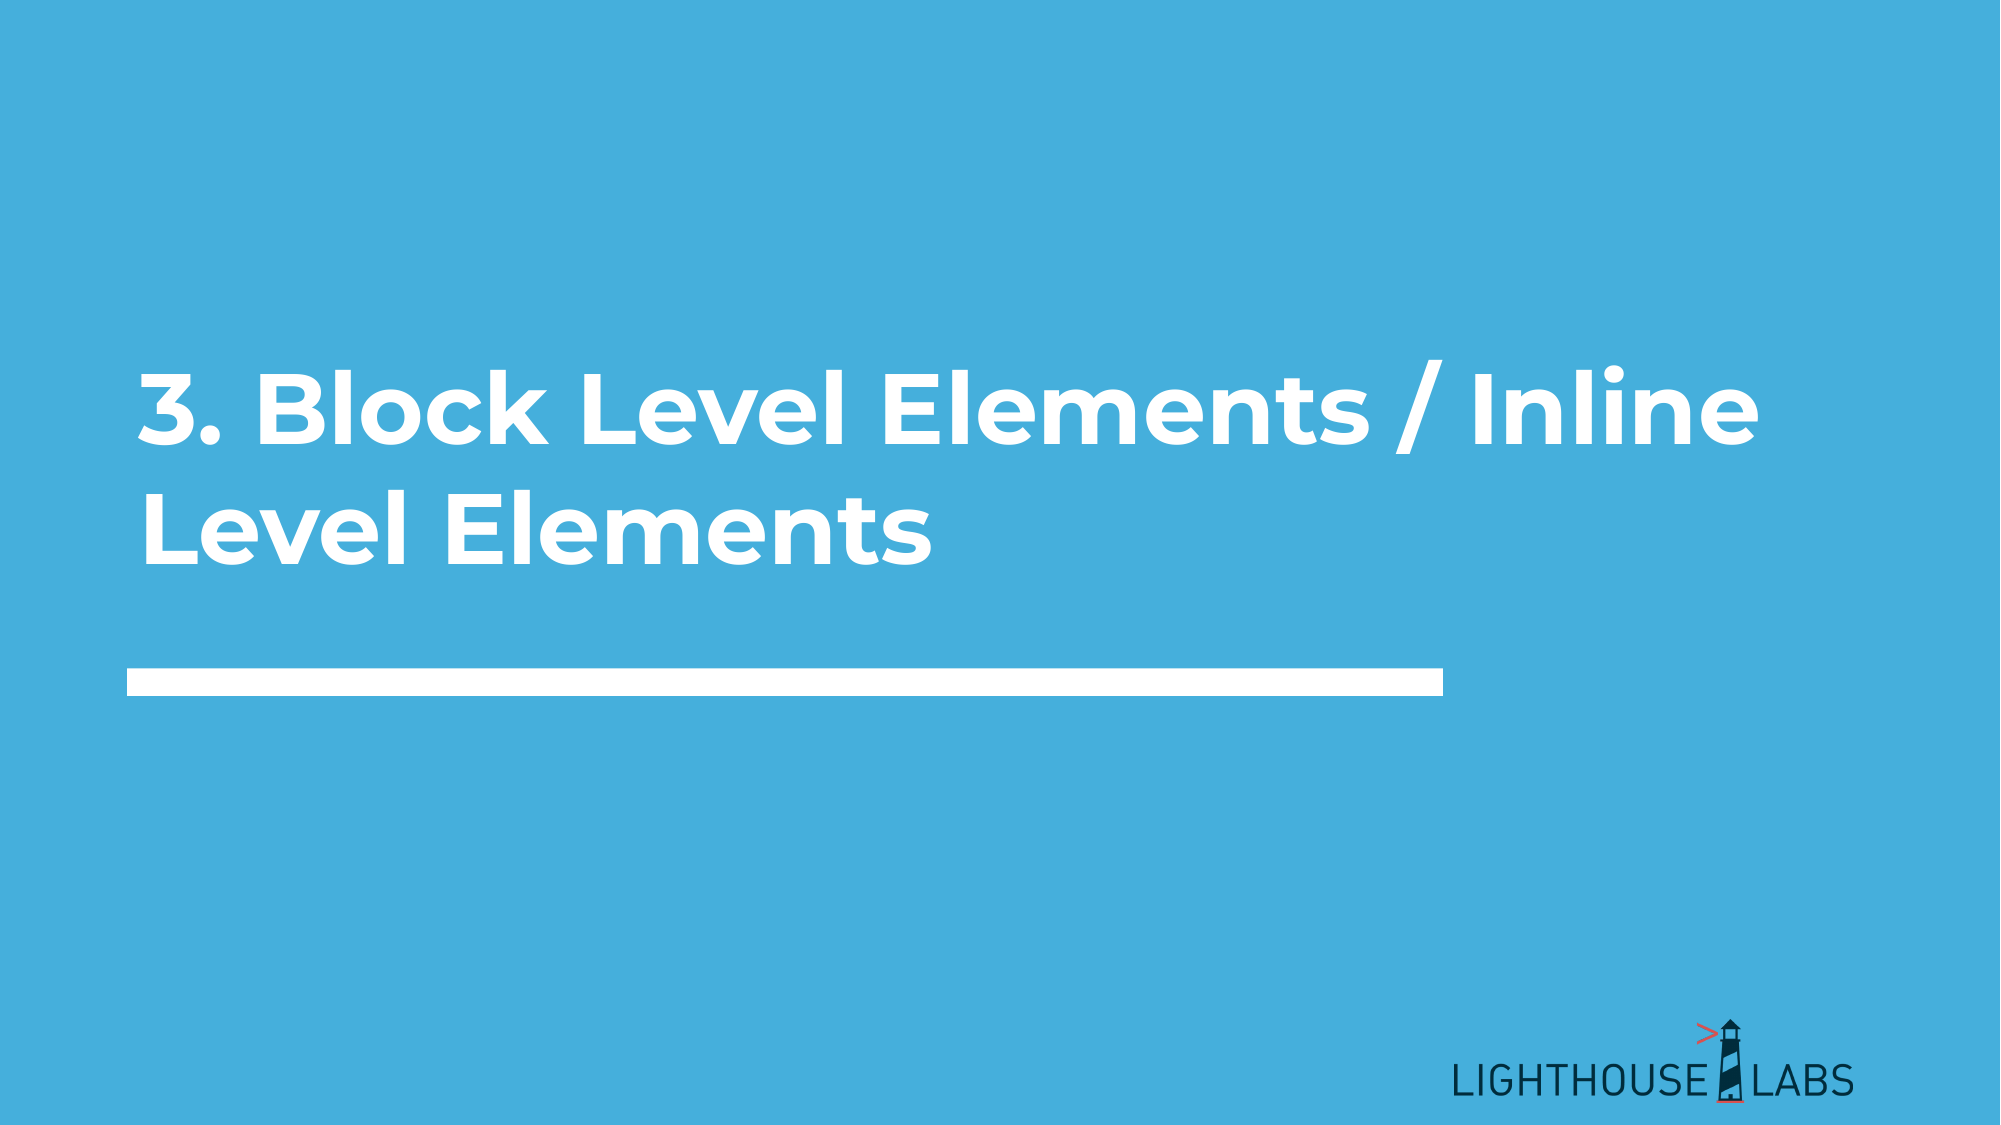

# 3. Block Level Elements / Inline Level Elements